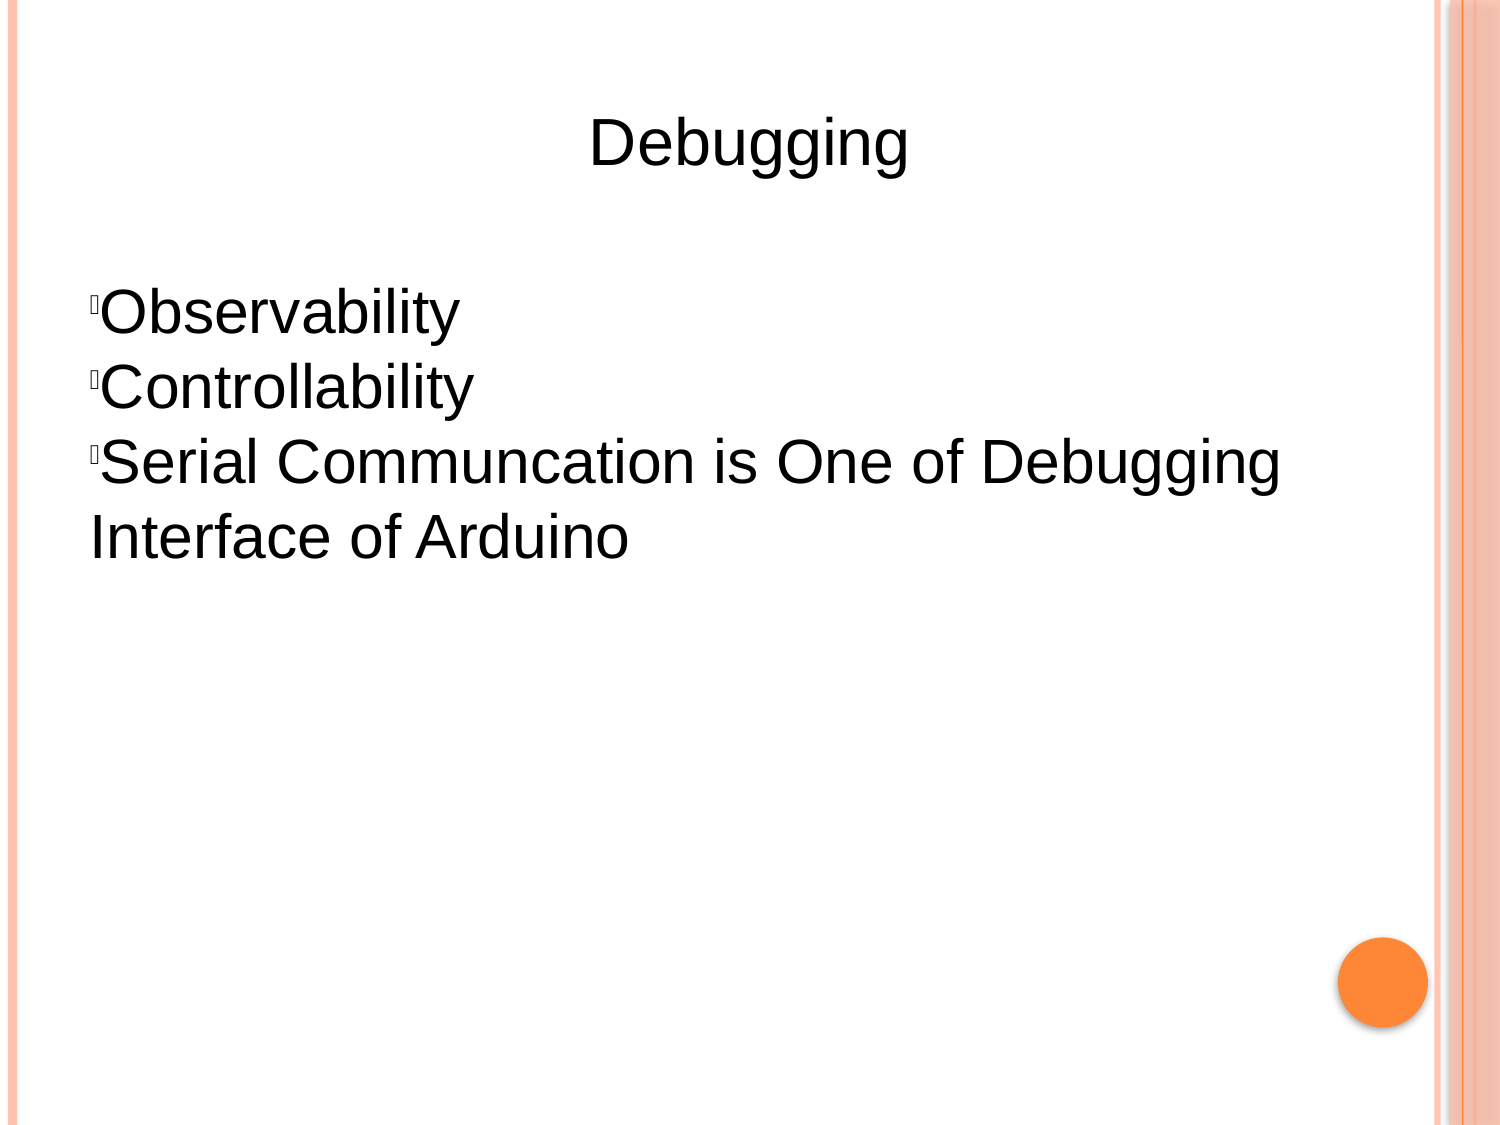

Debugging
Observability
Controllability
Serial Communcation is One of Debugging Interface of Arduino